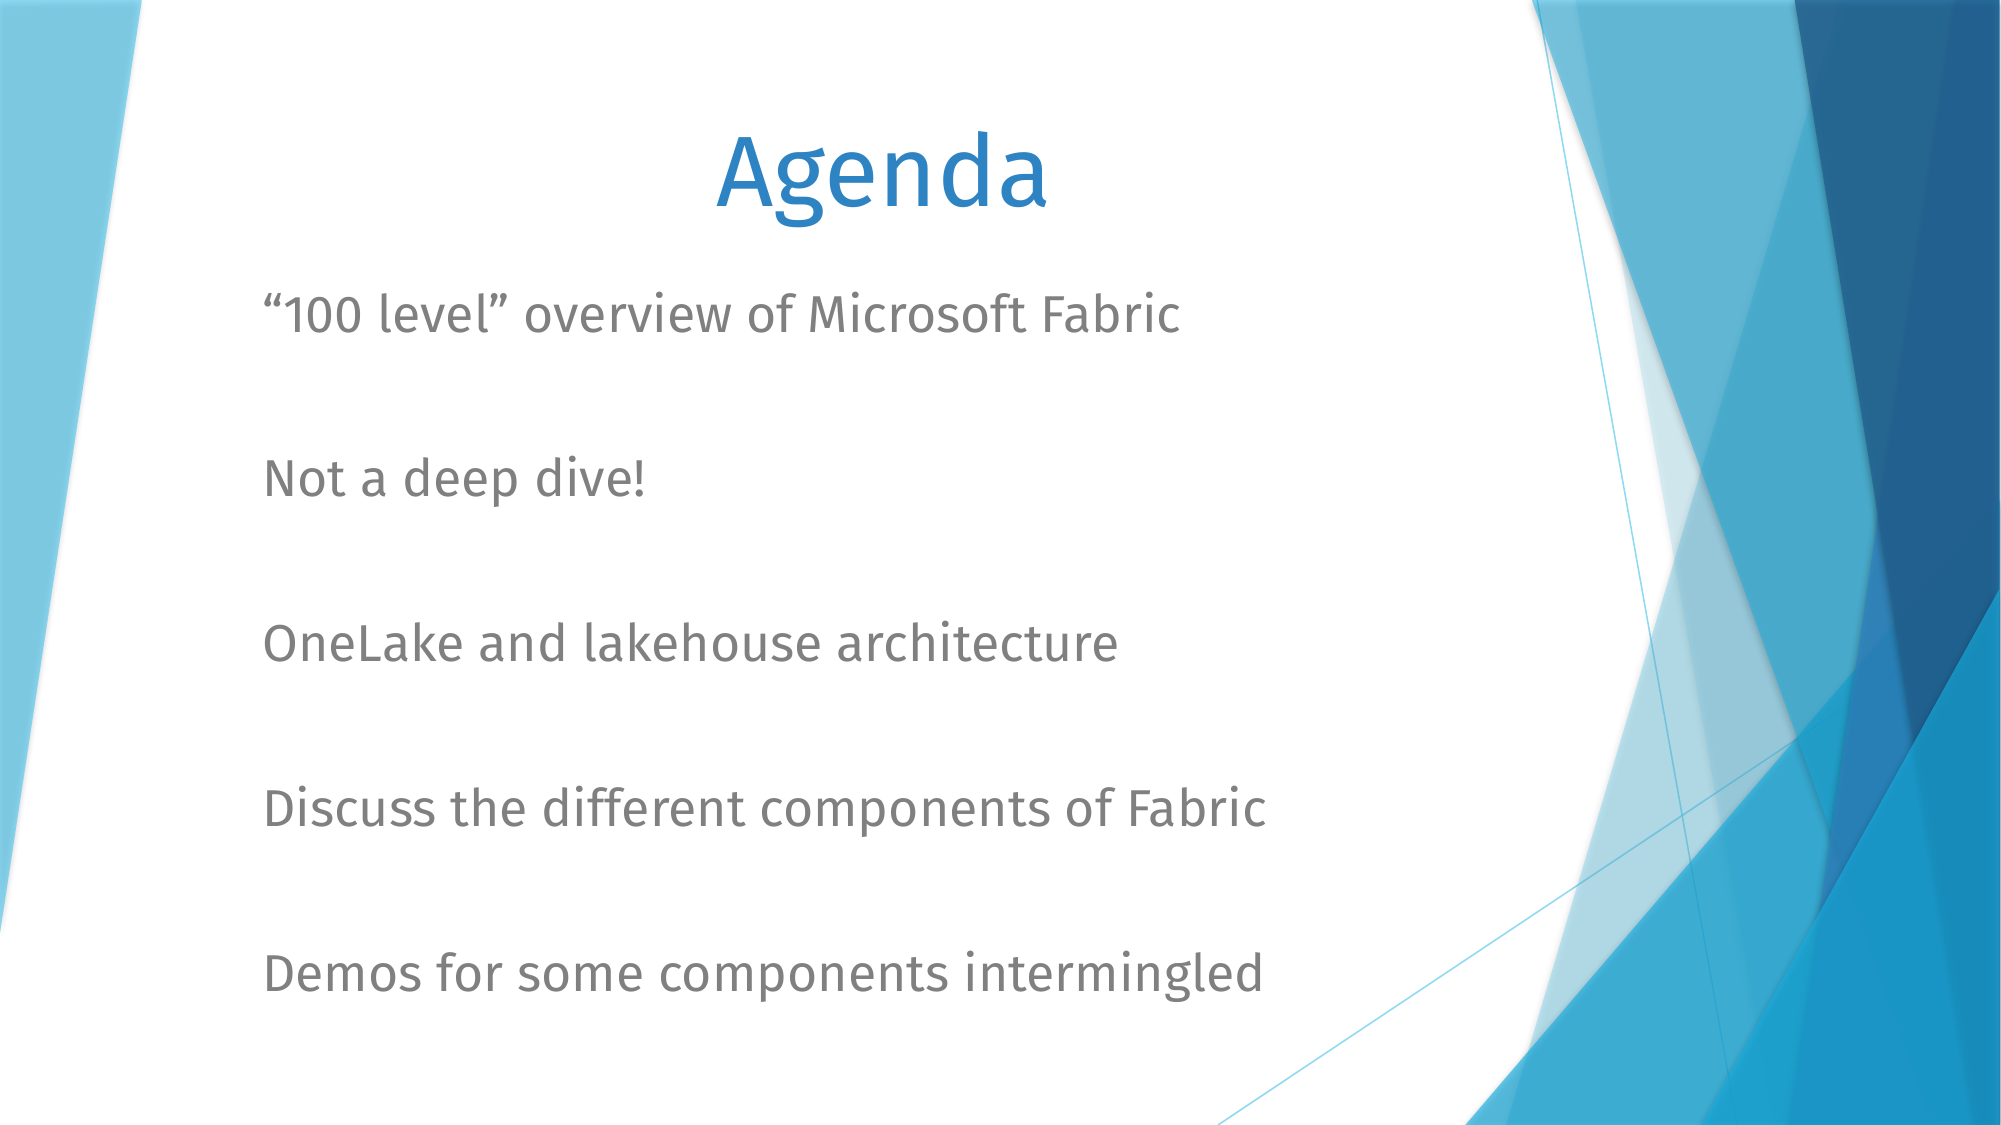

# Agenda
“100 level” overview of Microsoft Fabric

Not a deep dive!

OneLake and lakehouse architecture

Discuss the different components of Fabric

Demos for some components intermingled